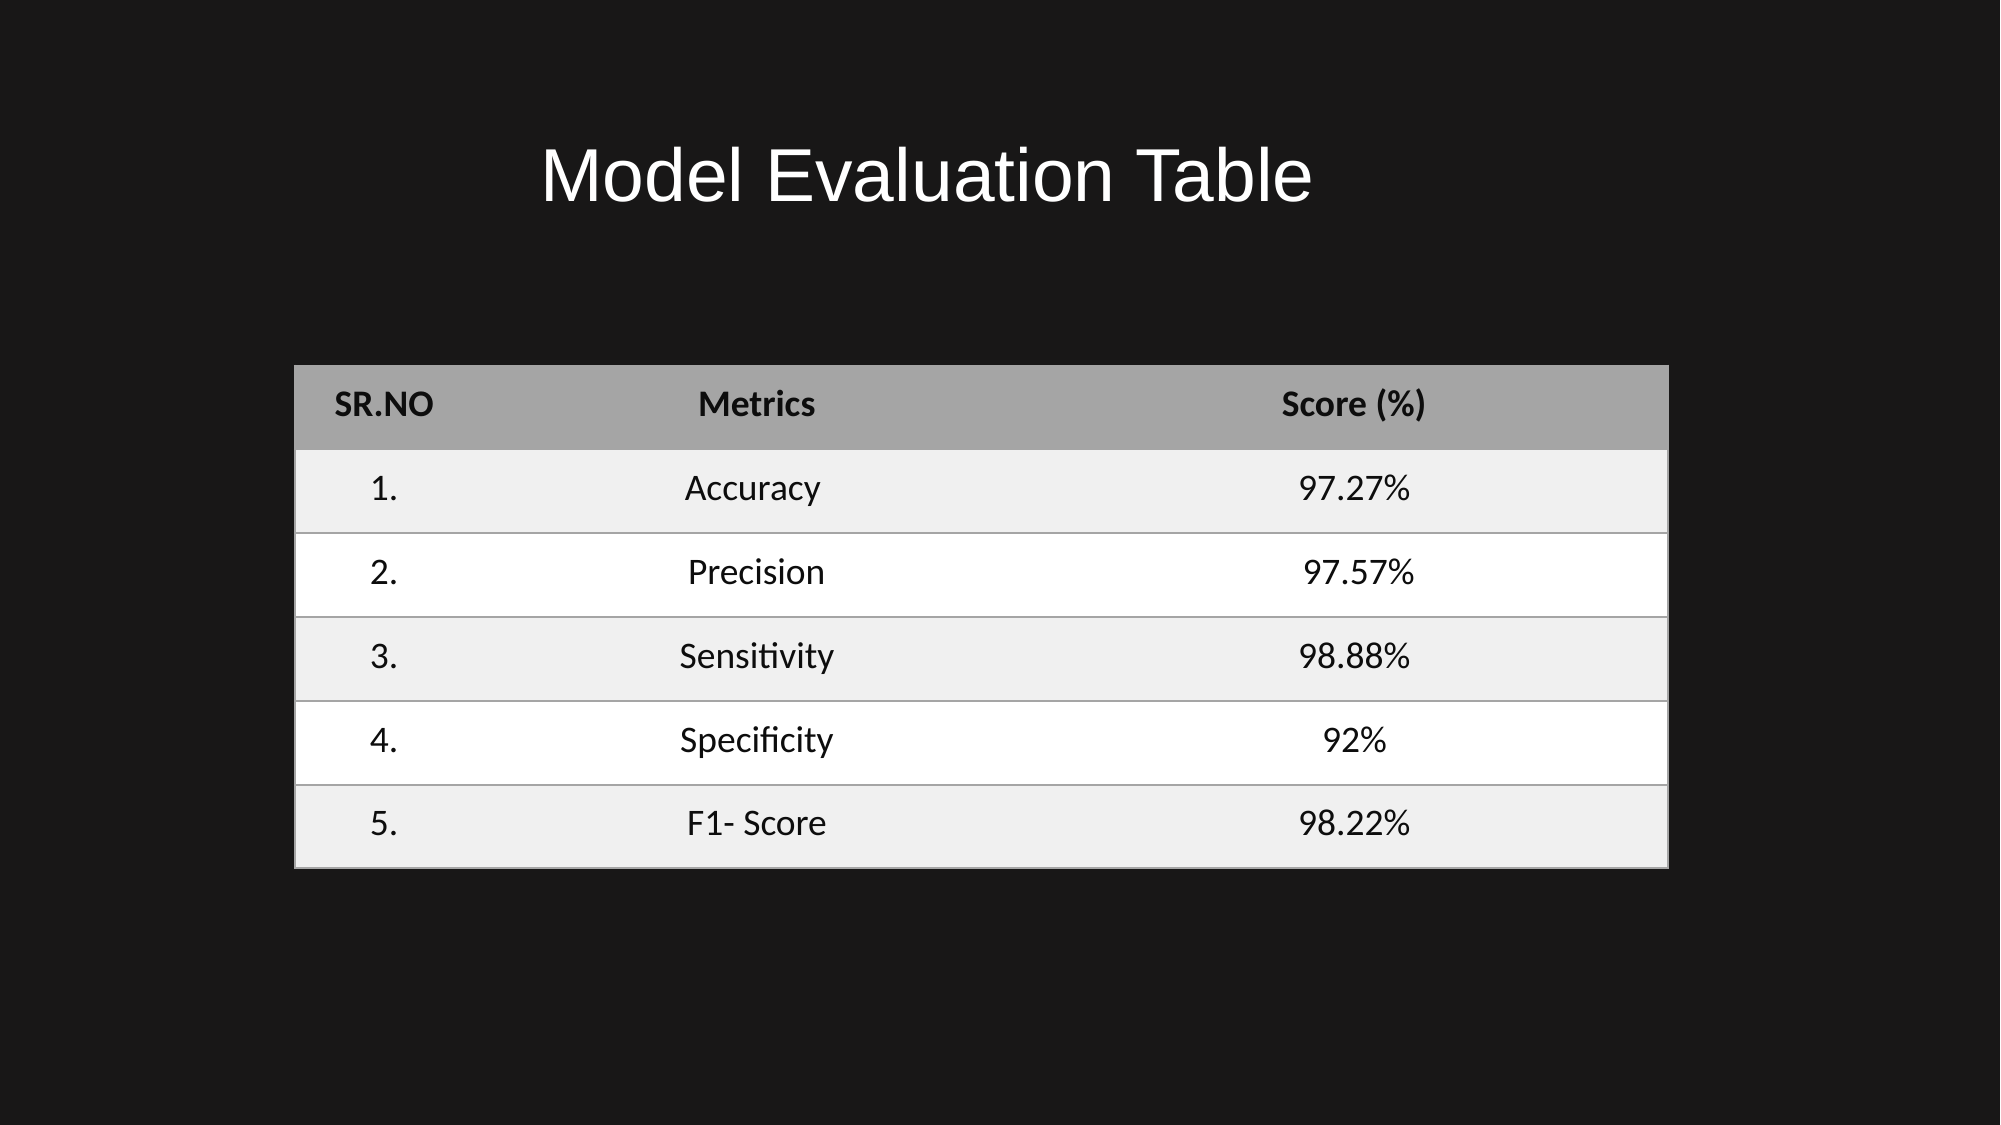

Model Evaluation Table
| SR.NO | Metrics | Score (%) |
| --- | --- | --- |
| 1. | Accuracy | 97.27% |
| 2. | Precision | 97.57% |
| 3. | Sensitivity | 98.88% |
| 4. | Specificity | 92% |
| 5. | F1- Score | 98.22% |